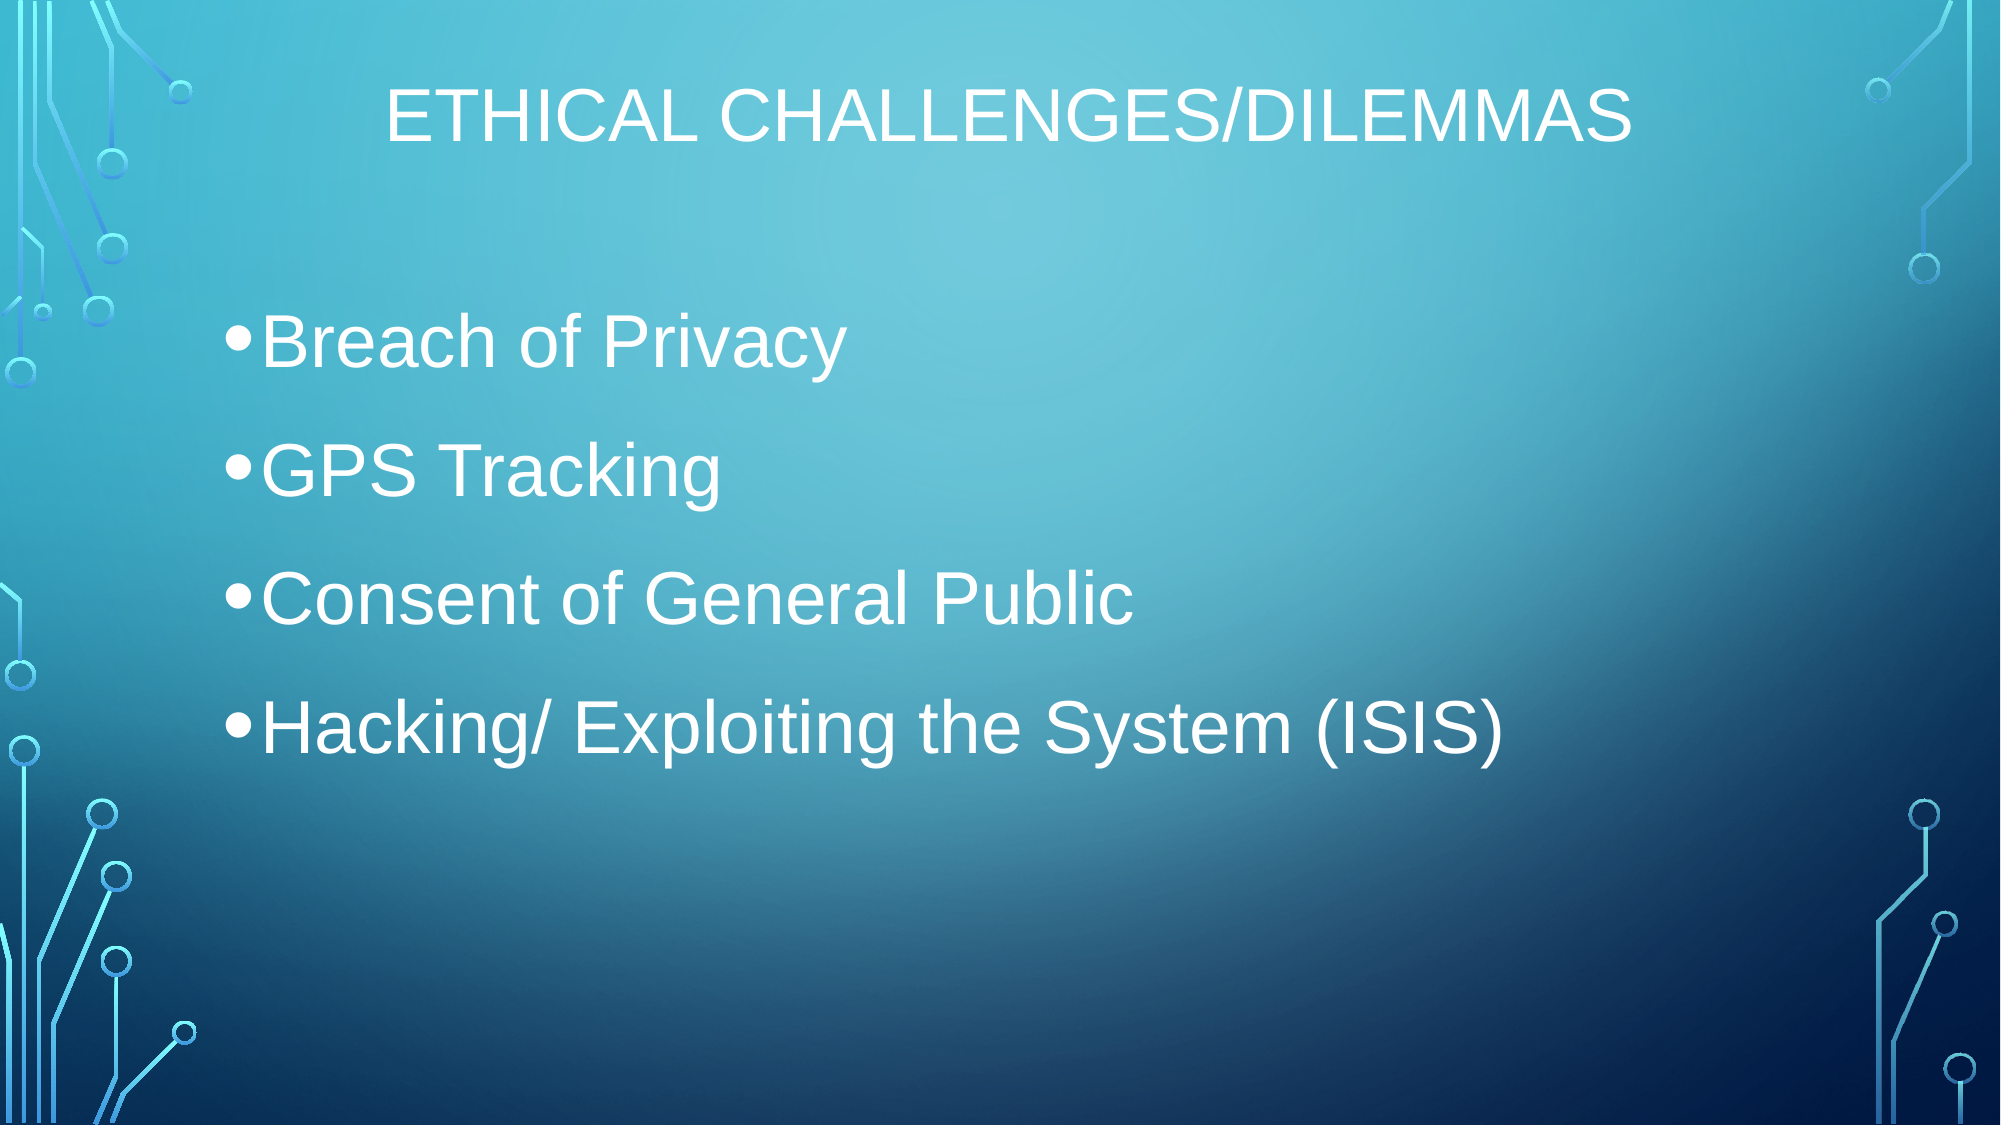

# ETHICAL CHALLENGES/DILEMMAS
Breach of Privacy
GPS Tracking
Consent of General Public
Hacking/ Exploiting the System (ISIS)